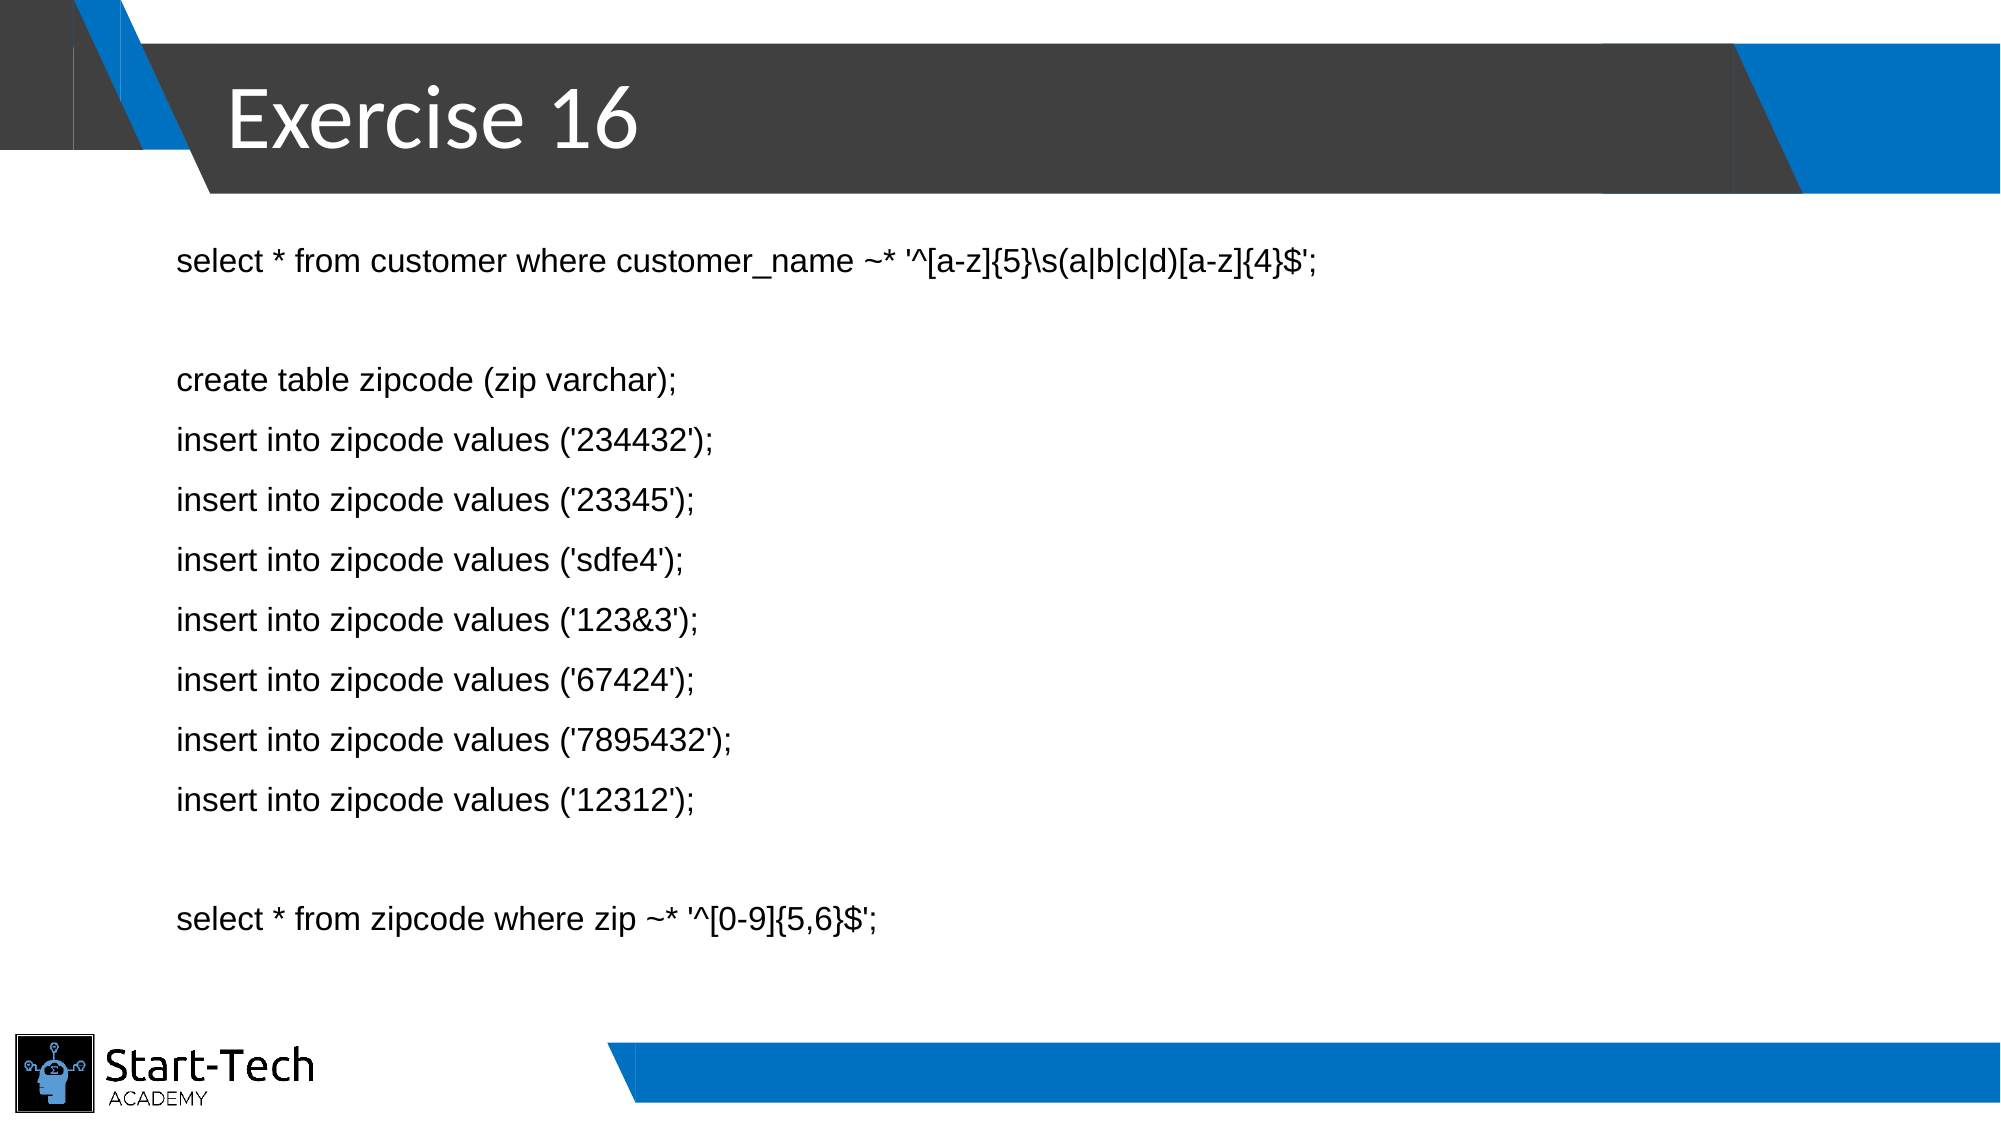

# Exercise 16
select * from customer where customer_name ~* '^[a-z]{5}\s(a|b|c|d)[a-z]{4}$';

create table zipcode (zip varchar);
insert into zipcode values ('234432');
insert into zipcode values ('23345');
insert into zipcode values ('sdfe4');
insert into zipcode values ('123&3');
insert into zipcode values ('67424');
insert into zipcode values ('7895432');
insert into zipcode values ('12312');

select * from zipcode where zip ~* '^[0-9]{5,6}$';